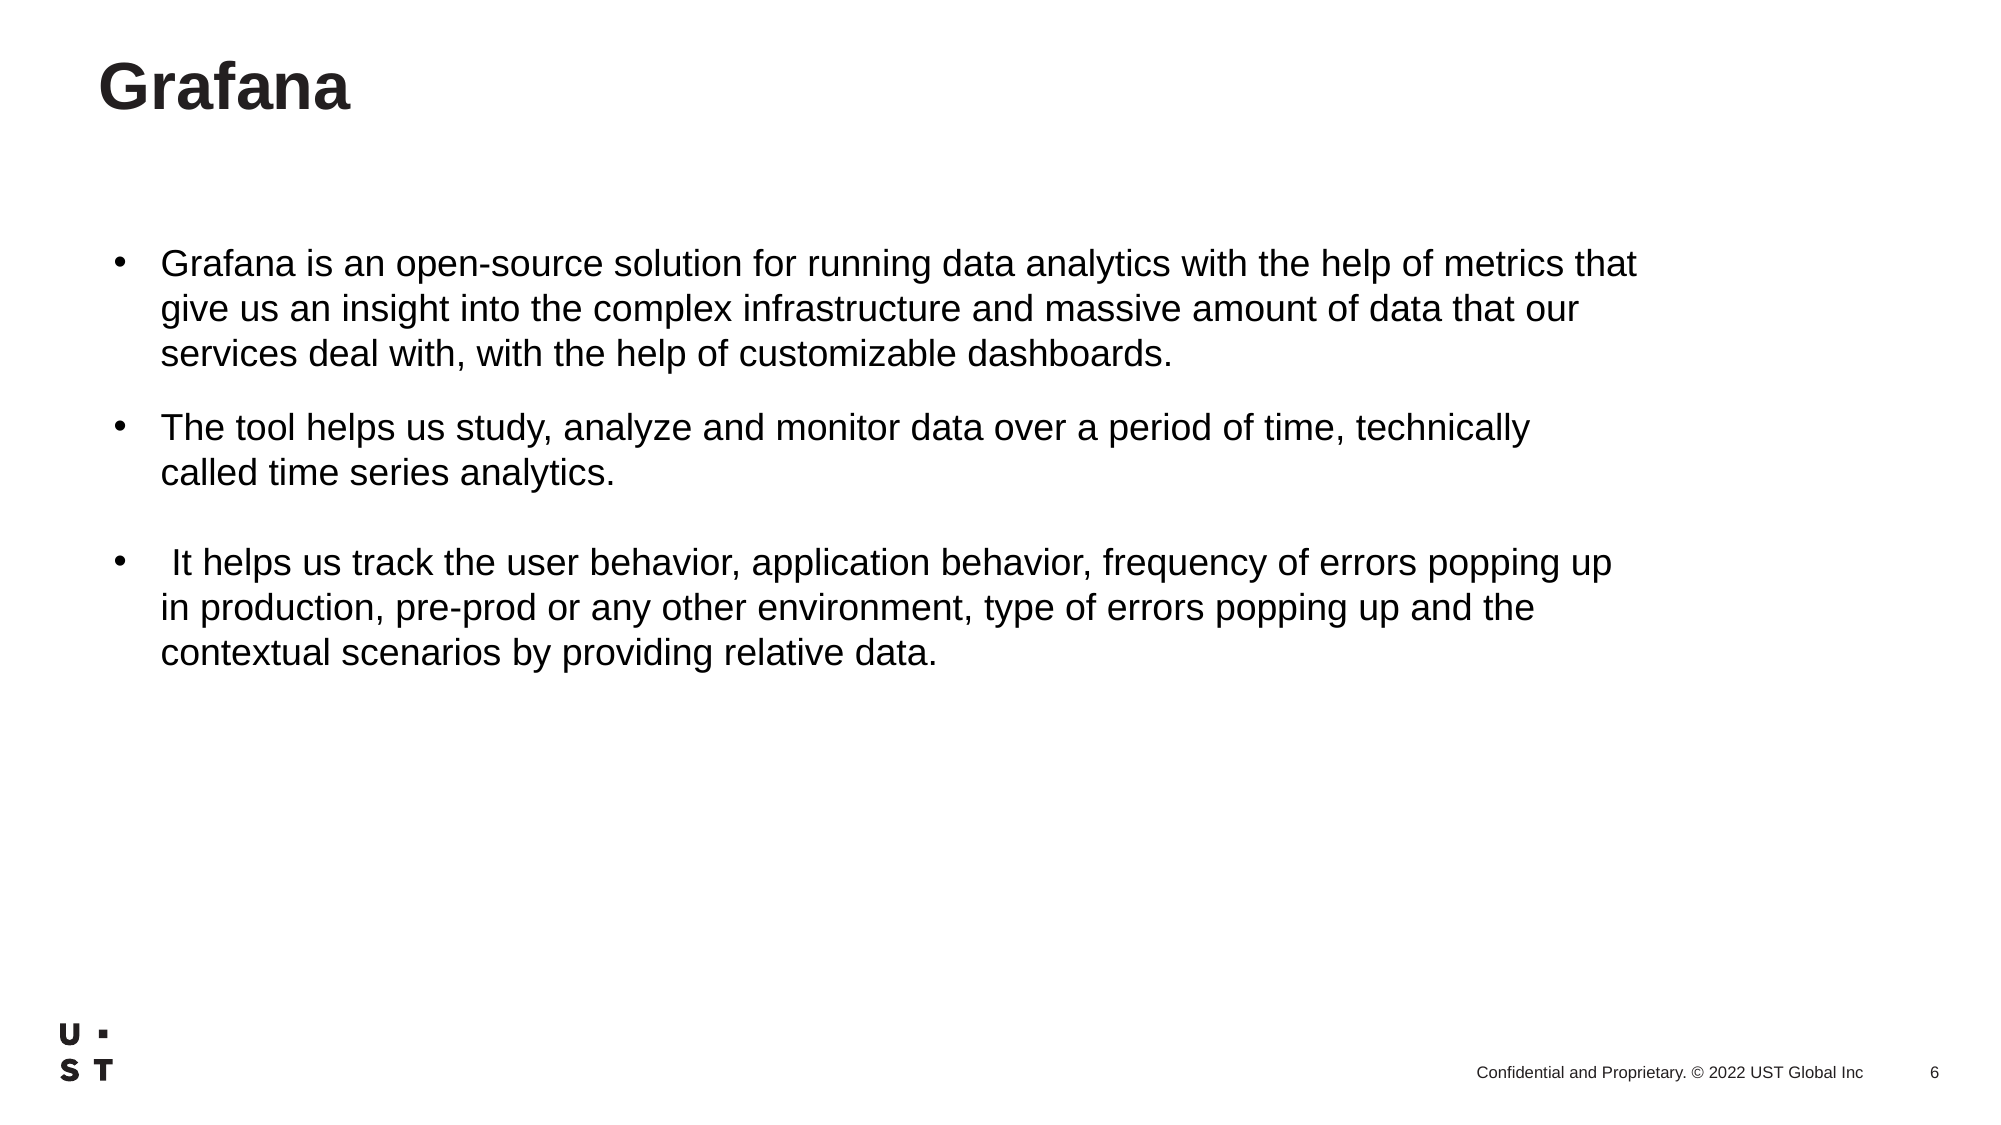

Grafana
Grafana is an open-source solution for running data analytics with the help of metrics that give us an insight into the complex infrastructure and massive amount of data that our services deal with, with the help of customizable dashboards.
The tool helps us study, analyze and monitor data over a period of time, technically called time series analytics.

 It helps us track the user behavior, application behavior, frequency of errors popping up in production, pre-prod or any other environment, type of errors popping up and the contextual scenarios by providing relative data.